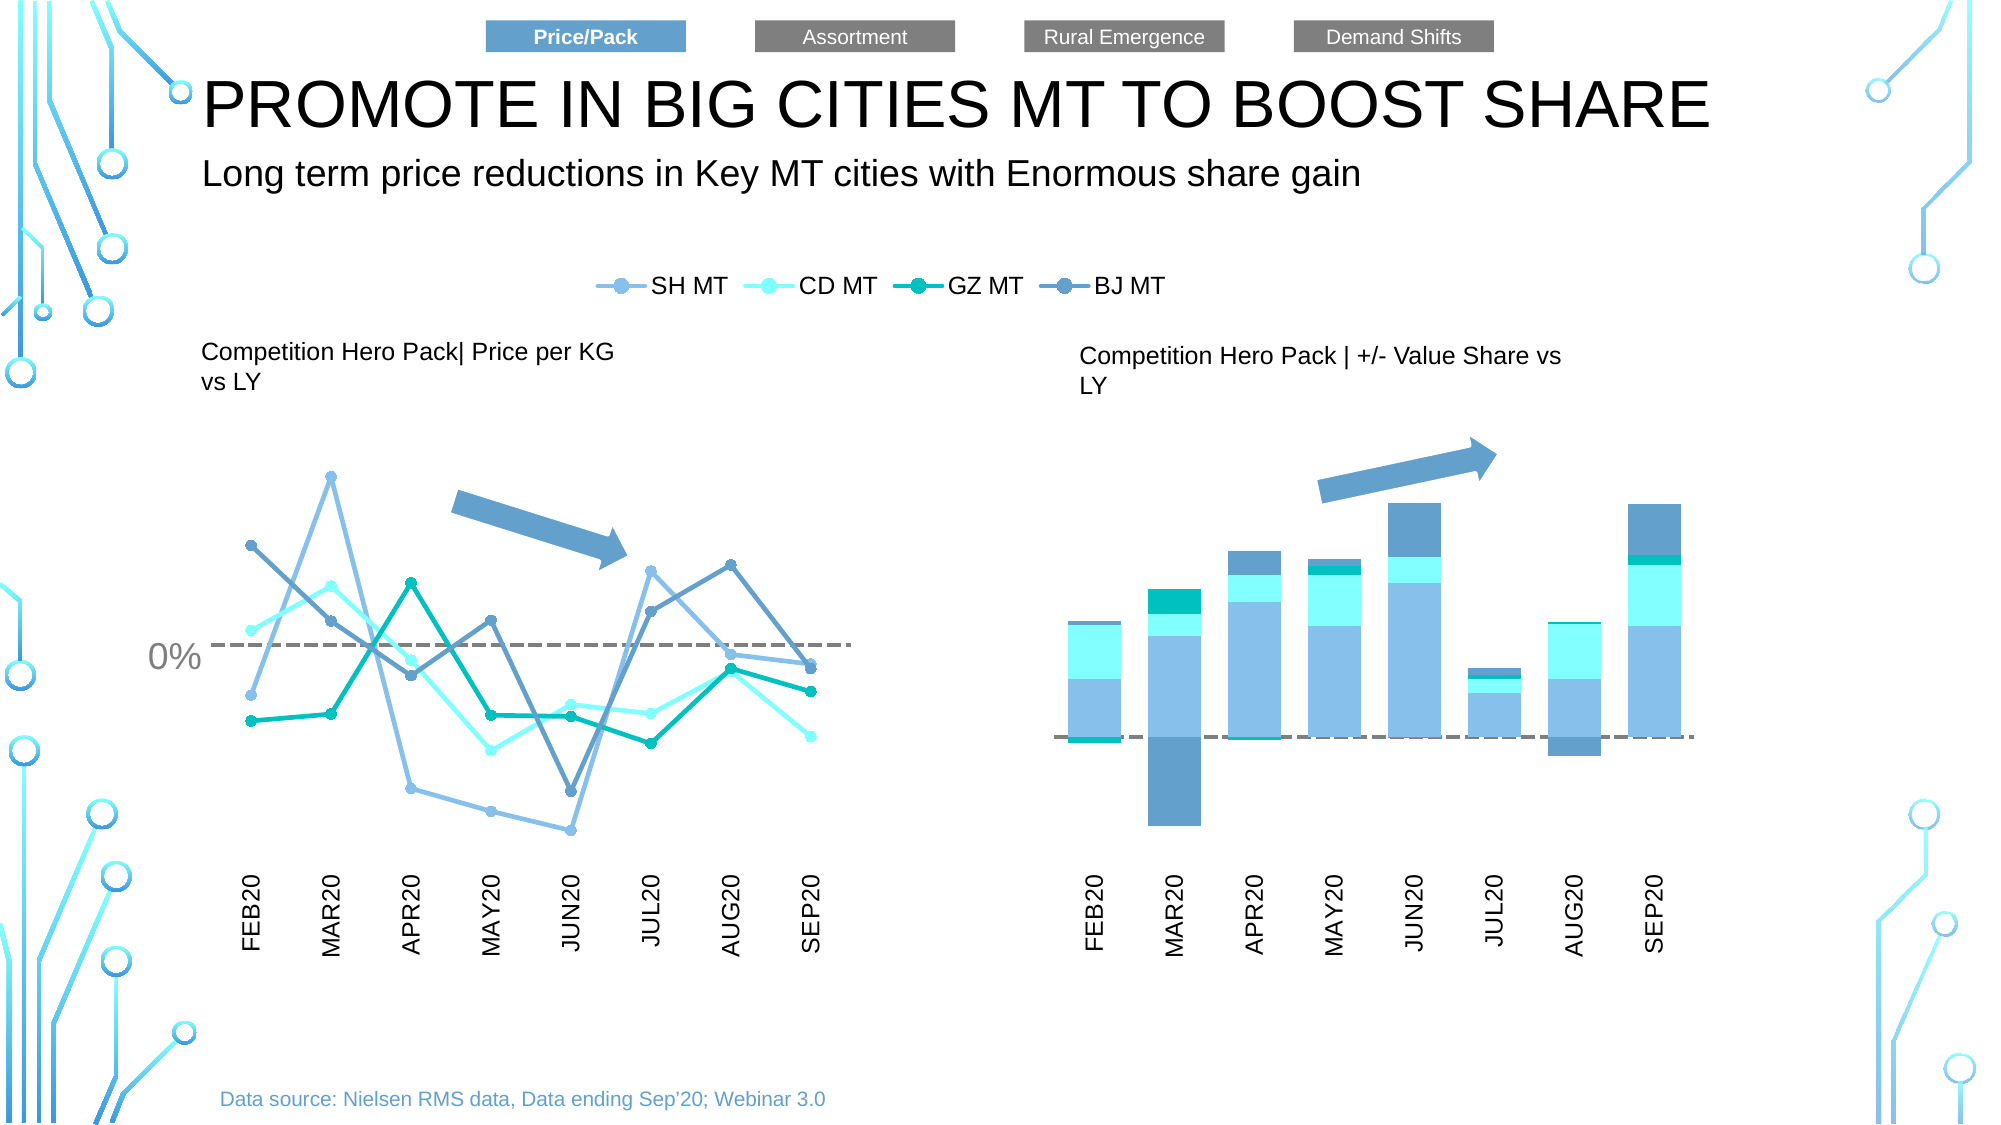

Price/Pack
Assortment
Rural Emergence
Demand Shifts
PROMOTE IN BIG CITIES MT TO BOOST SHARE
Long term price reductions in Key MT cities with Enormous share gain

### Chart

| Category | SH MT | CD MT | GZ MT | BJ MT |
|---|---|---|---|---|
| FEB20 | -2.33794 | 0.675101 | -3.539523 | 4.642768 |
| MAR20 | 7.842298 | 2.746056 | -3.21701 | 1.117956 |
| APR20 | -6.684364 | -0.700414 | 2.894497 | -1.428725 |
| MAY20 | -7.745709 | -4.925793 | -3.270928 | 1.157996 |
| JUN20 | -8.646052 | -2.773573 | -3.32899 | -6.814688 |
| JUL20 | 3.445244 | -3.196748 | -4.590854 | 1.564677 |
| AUG20 | -0.434836 | -1.219617 | -1.087394 | 3.730857 |
| SEP20 | -0.887557 | -4.271241 | -2.172178 | -1.100951 |
Competition Hero Pack| Price per KG vs LY
Competition Hero Pack | +/- Value Share vs LY

### Chart

| Category | SH MT | CD MT | GZ MT | BJ MT |
|---|---|---|---|---|
| FEB20 | -2.33794 | 0.675101 | -3.539523 | 4.642768 |
| MAR20 | 7.842298 | 2.746056 | -3.21701 | 1.117956 |
| APR20 | -6.684364 | -0.700414 | 2.894497 | -1.428725 |
| MAY20 | -7.745709 | -4.925793 | -3.270928 | 1.157996 |
| JUN20 | -8.646052 | -2.773573 | -3.32899 | -6.814688 |
| JUL20 | 3.445244 | -3.196748 | -4.590854 | 1.564677 |
| AUG20 | -0.434836 | -1.219617 | -1.087394 | 3.730857 |
| SEP20 | -0.887557 | -4.271241 | -2.172178 | -1.100951 |

### Chart

| Category | SH MT | CD MT | GZ MT | BJ MT |
|---|---|---|---|---|
| FEB20 | 4.722331 | 4.449871 | -0.51585 | 0.287209 |
| MAR20 | 8.259182 | 1.802932 | 1.97132 | -7.226458 |
| APR20 | 11.018921 | 2.2029 | -0.280353 | 1.947233 |
| MAY20 | 9.014768 | 4.199972 | 0.741469 | 0.592168 |
| JUN20 | 12.523898 | 2.161466 | -0.11761 | 4.422153 |
| JUL20 | 3.559865 | 1.184901 | 0.325998 | 0.553332 |
| AUG20 | 4.692872 | 4.525831 | 0.172671 | -1.547947 |
| SEP20 | 9.027011 | 4.977127 | 0.803958 | 4.210734 |

0%
Data source: Nielsen RMS data, Data ending Sep’20; Webinar 3.0